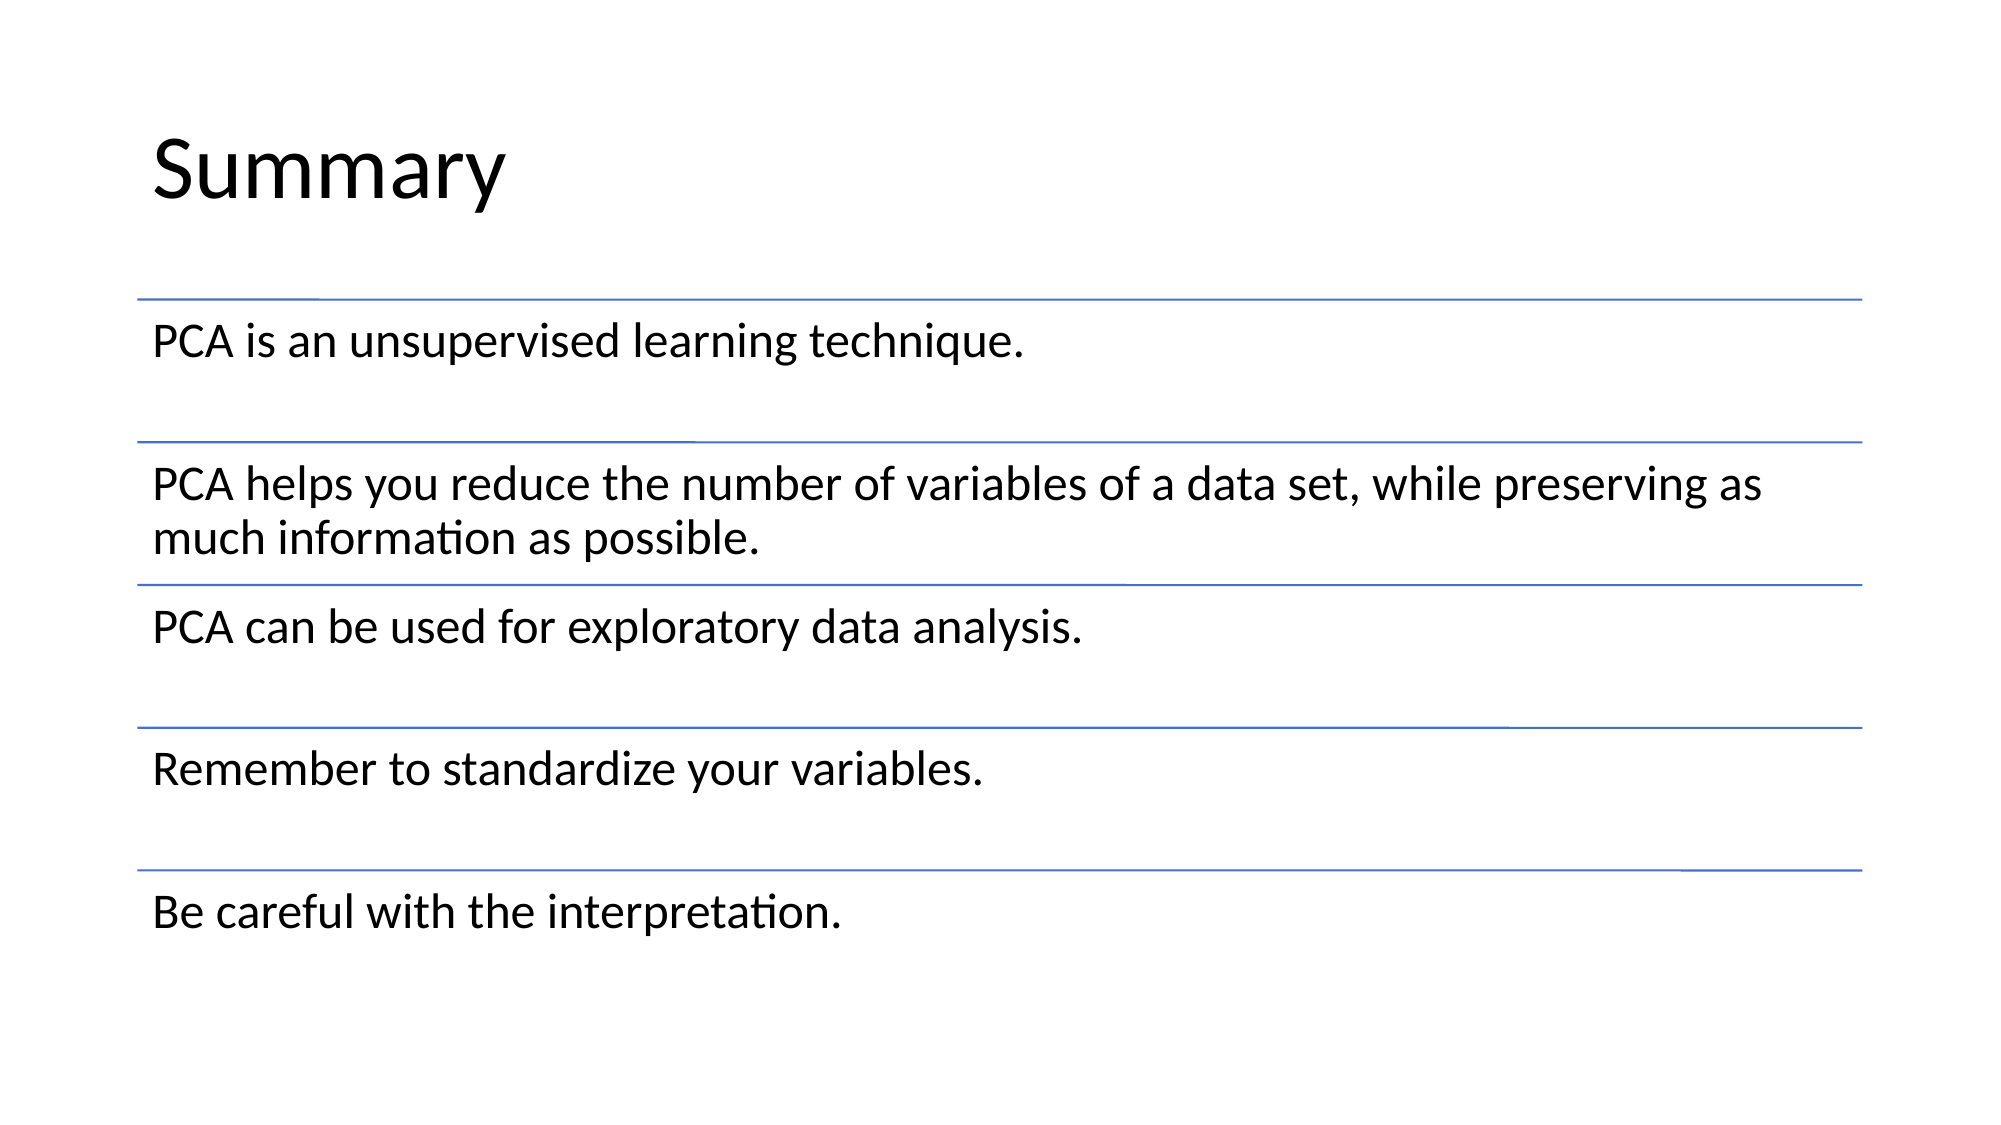

# Summary
PCA is an unsupervised learning technique.
PCA helps you reduce the number of variables of a data set, while preserving as much information as possible.
PCA can be used for exploratory data analysis.
Remember to standardize your variables.
Be careful with the interpretation.